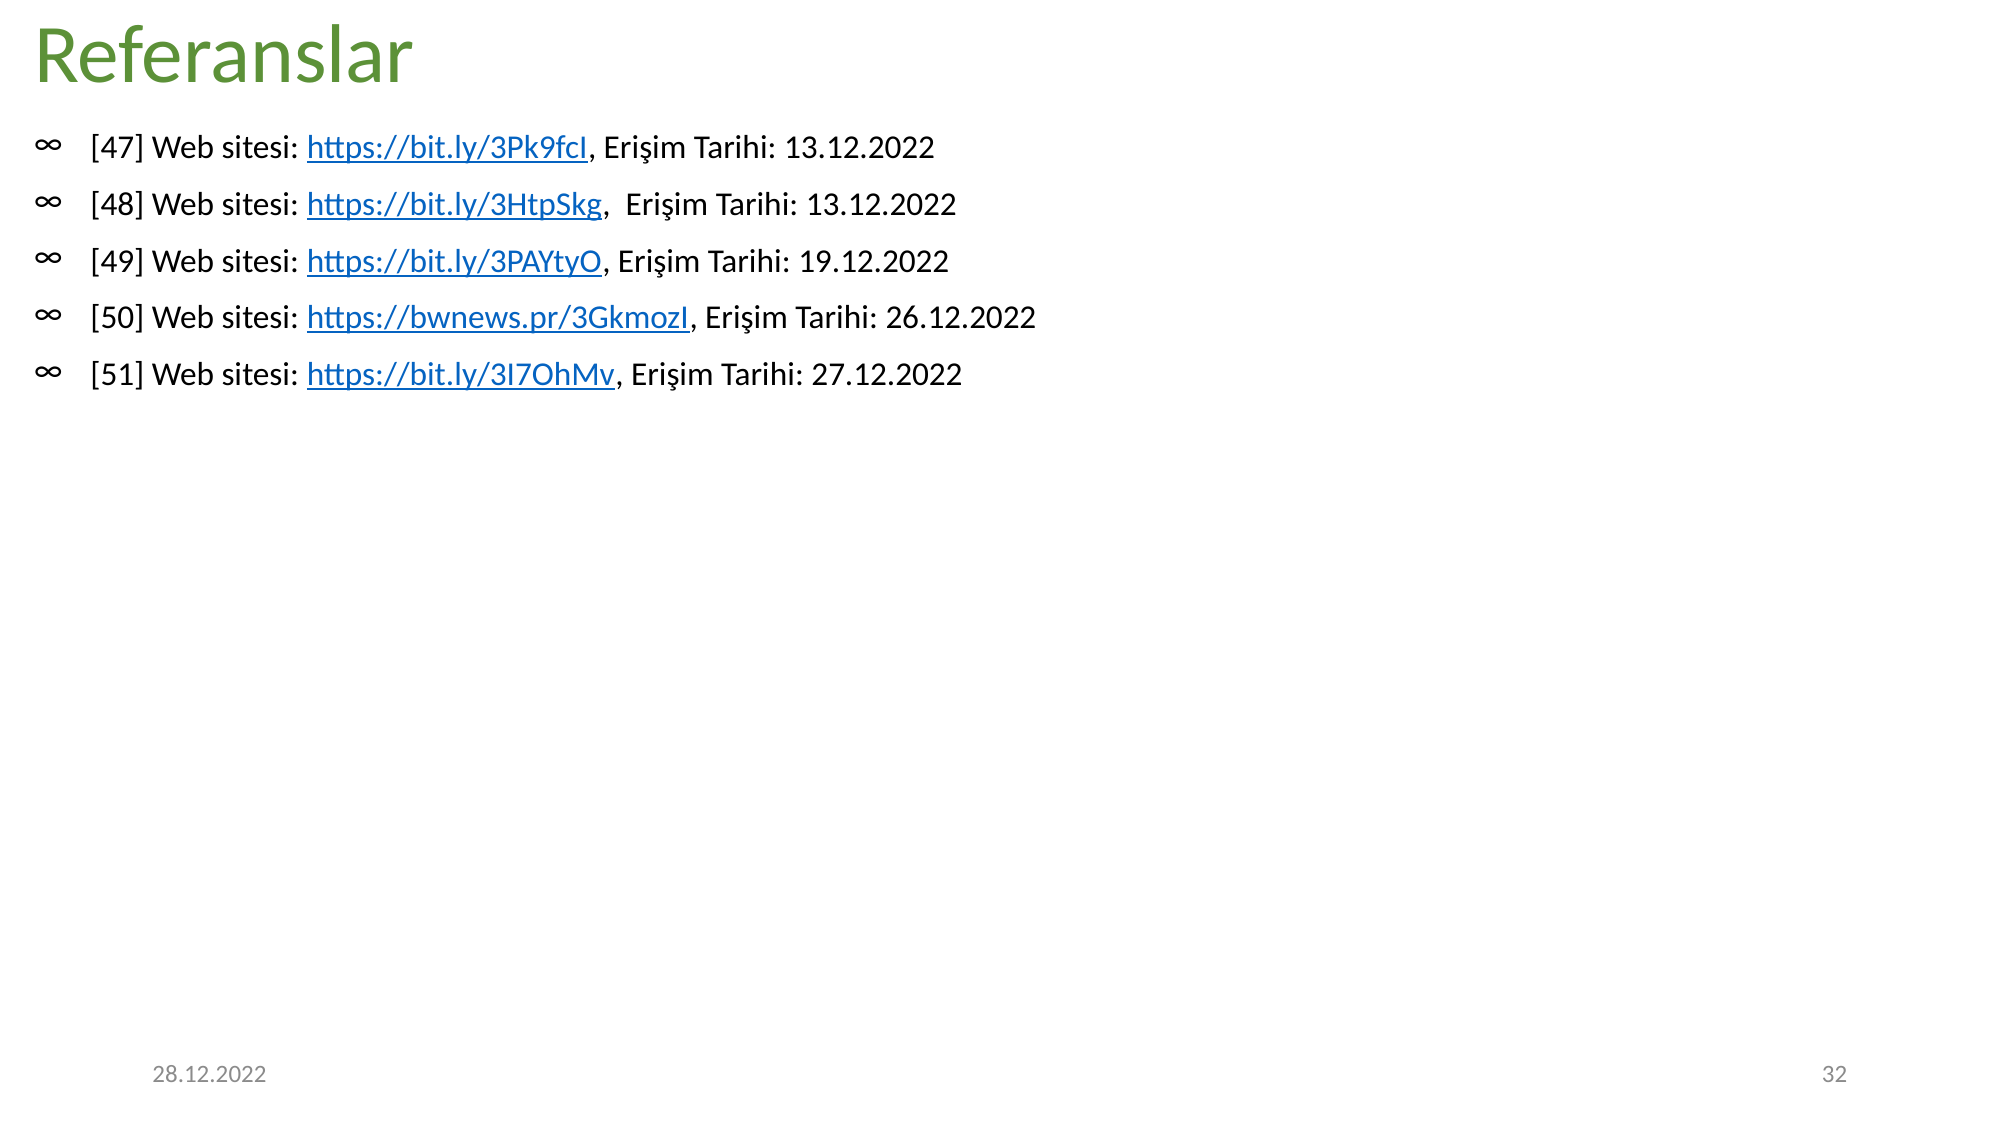

# Referanslar
[47] Web sitesi: https://bit.ly/3Pk9fcI, Erişim Tarihi: 13.12.2022
[48] Web sitesi: https://bit.ly/3HtpSkg,  Erişim Tarihi: 13.12.2022
[49] Web sitesi: https://bit.ly/3PAYtyO, Erişim Tarihi: 19.12.2022
[50] Web sitesi: https://bwnews.pr/3GkmozI, Erişim Tarihi: 26.12.2022
[51] Web sitesi: https://bit.ly/3I7OhMv, Erişim Tarihi: 27.12.2022

28.12.2022
32